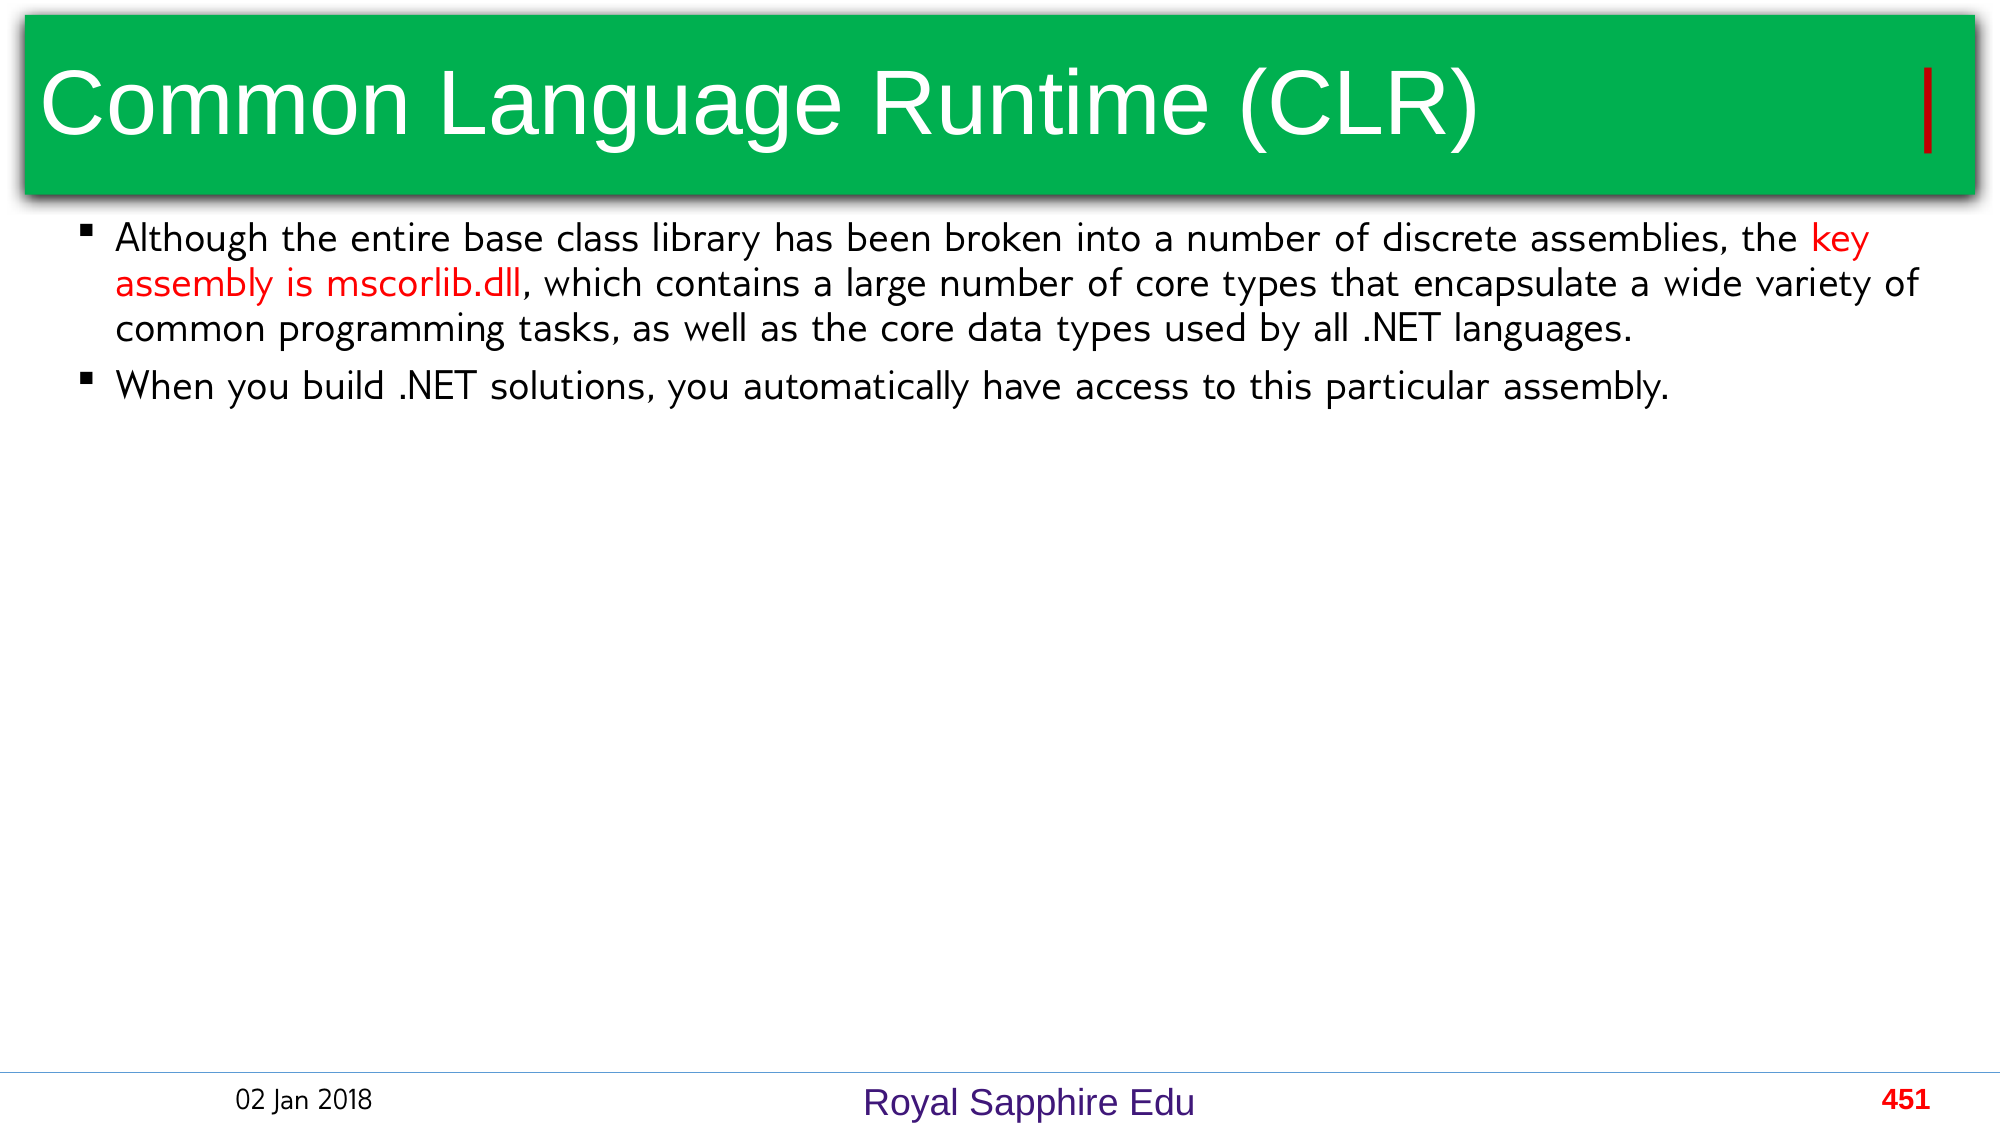

# Common Language Runtime (CLR)			   |
Although the entire base class library has been broken into a number of discrete assemblies, the key assembly is mscorlib.dll, which contains a large number of core types that encapsulate a wide variety of common programming tasks, as well as the core data types used by all .NET languages.
When you build .NET solutions, you automatically have access to this particular assembly.
02 Jan 2018
451